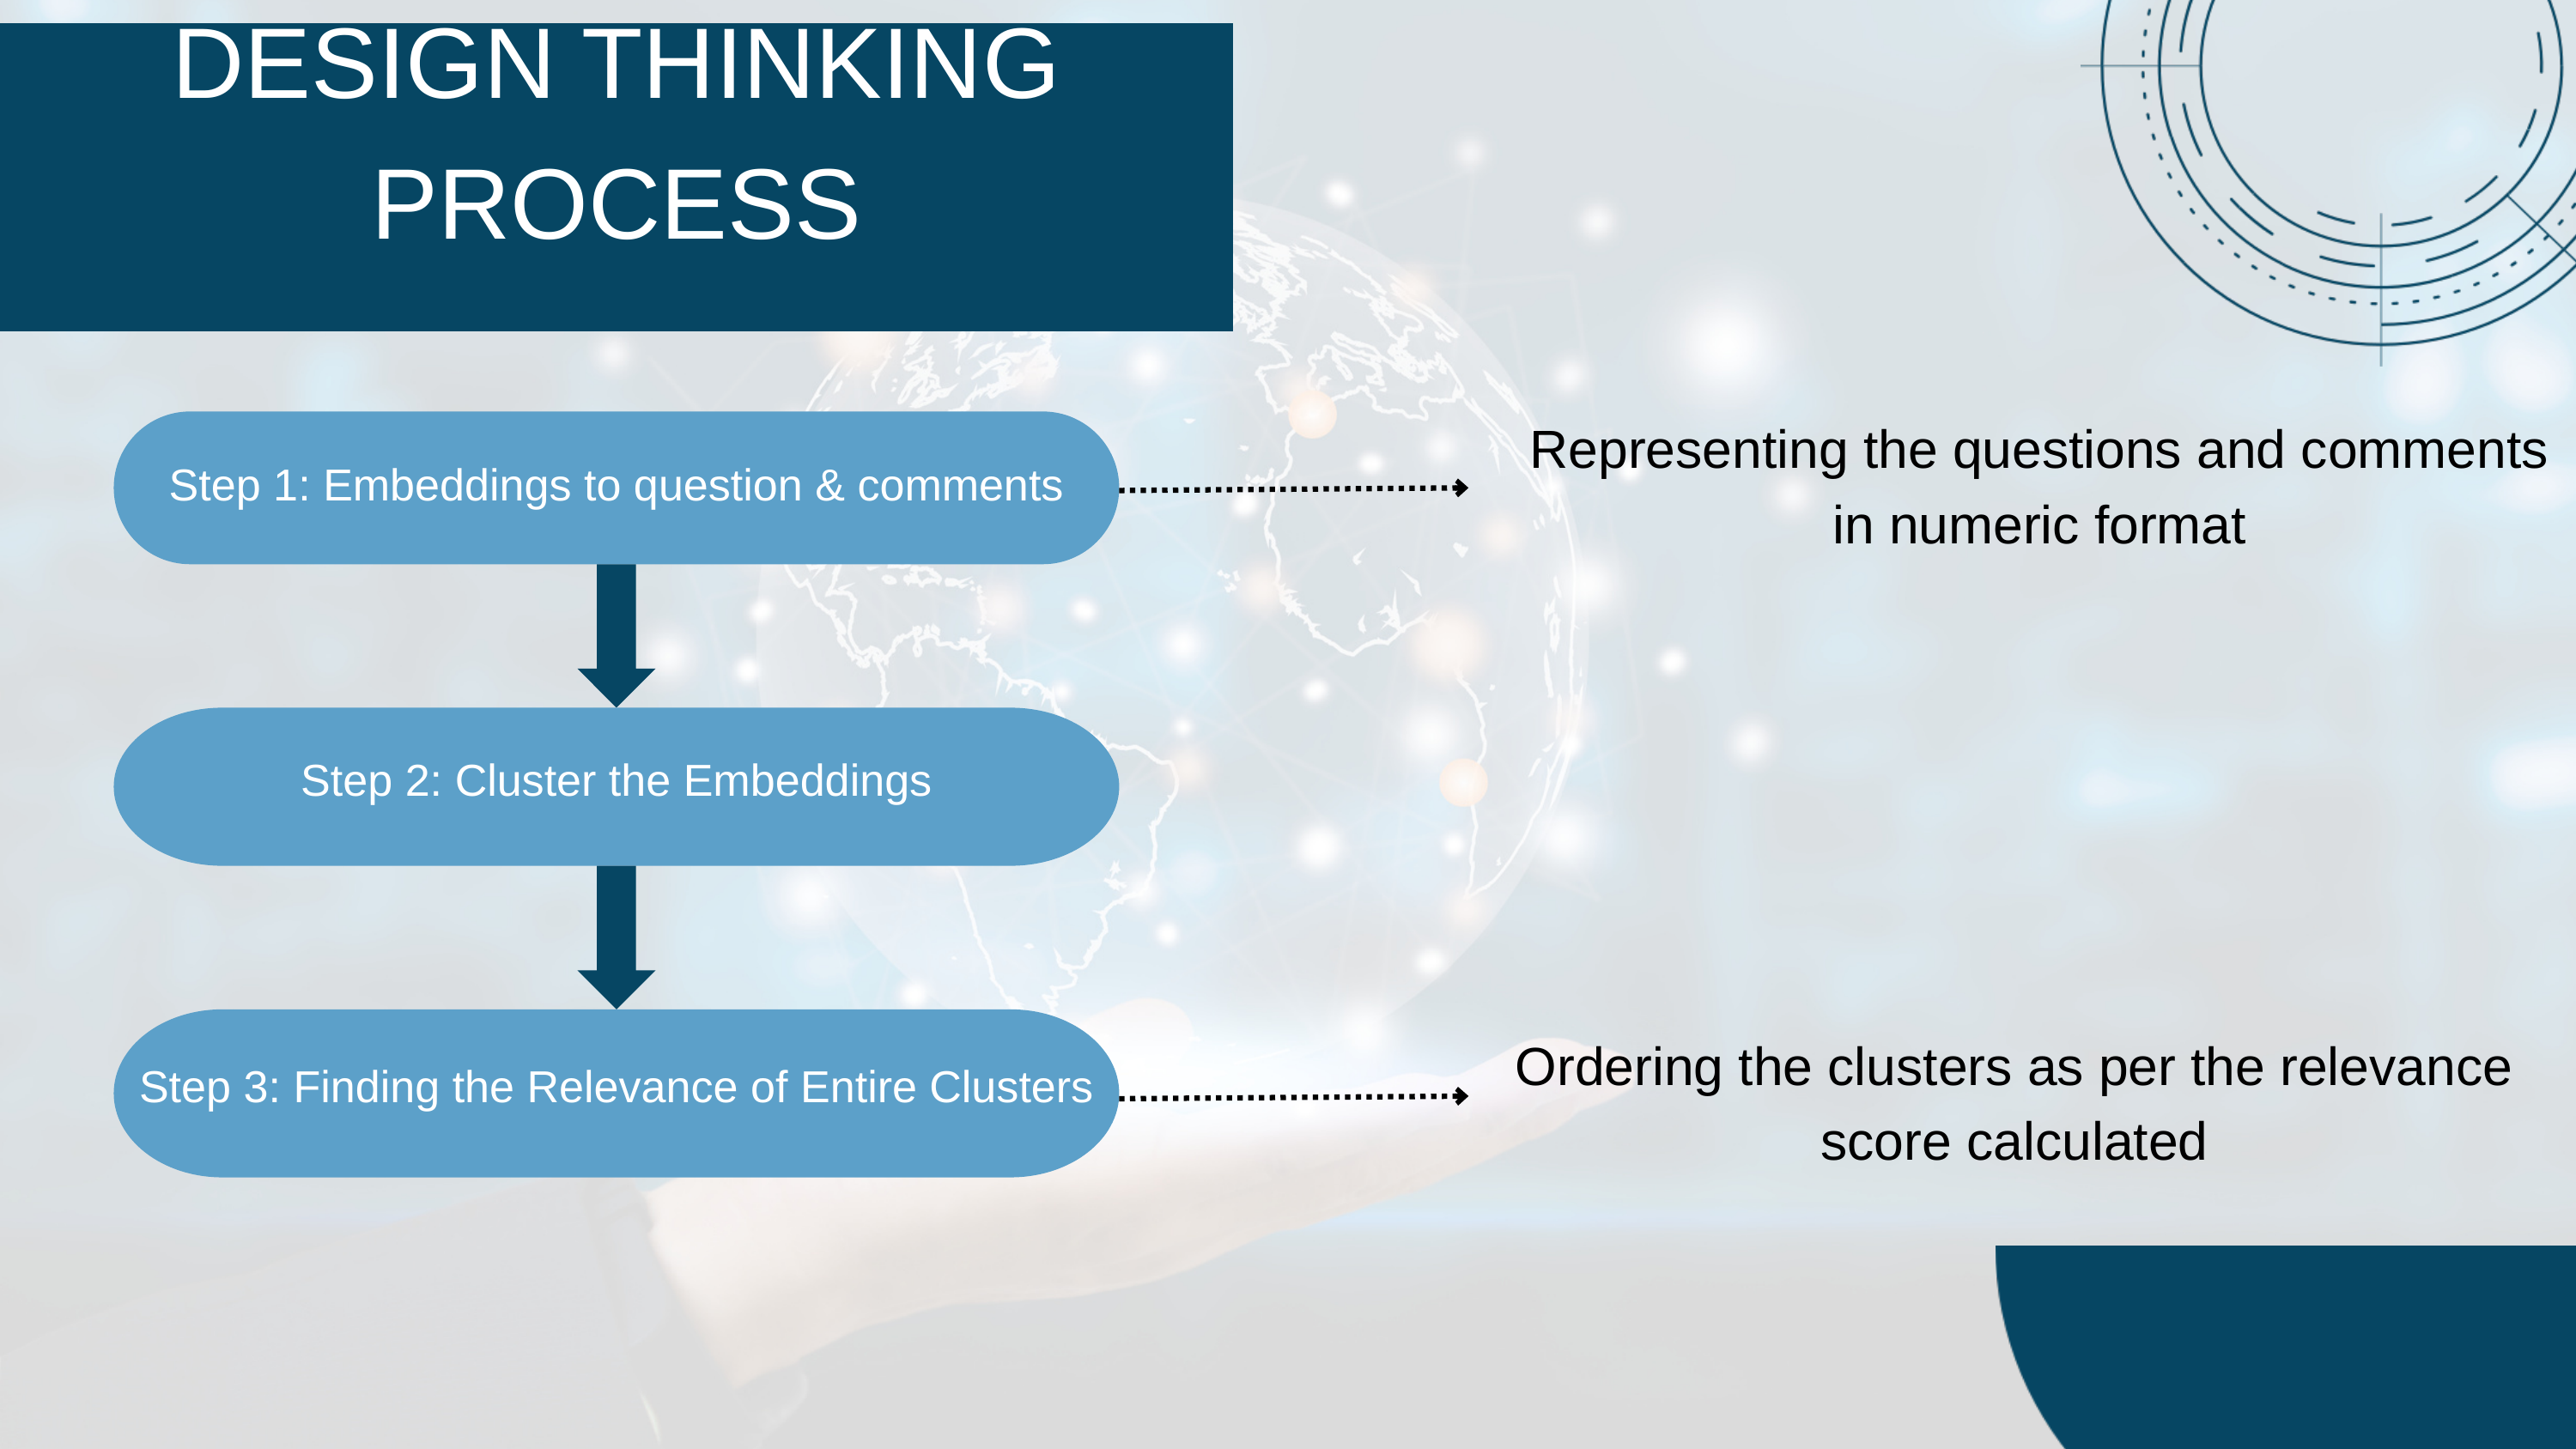

DESIGN THINKING PROCESS
Representing the questions and comments in numeric format

Step 1: Embeddings to question & comments

Step 2: Cluster the Embeddings

Step 3: Finding the Relevance of Entire Clusters
Ordering the clusters as per the relevance score calculated